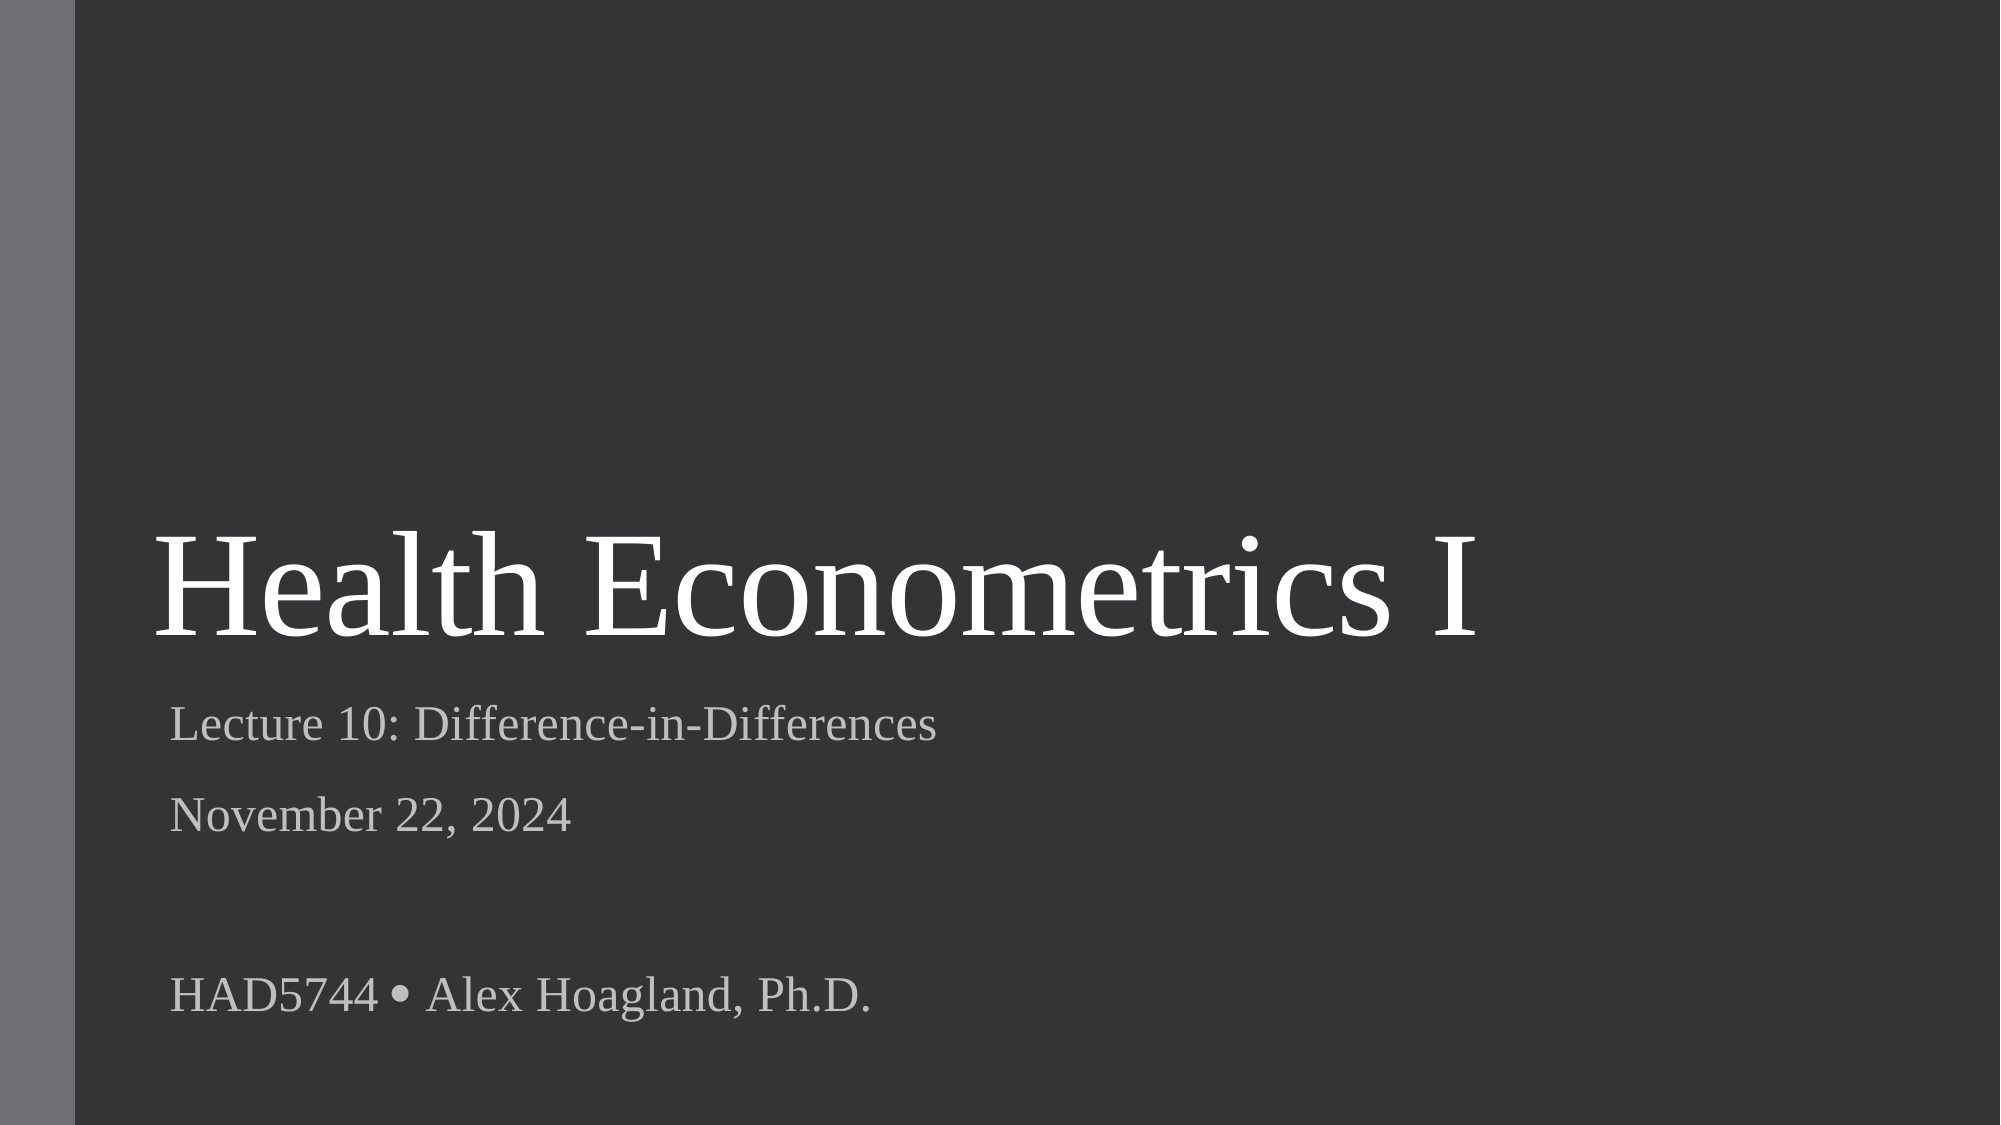

# Health Econometrics I
Lecture 10: Difference-in-Differences
November 22, 2024

HAD5744 • Alex Hoagland, Ph.D.